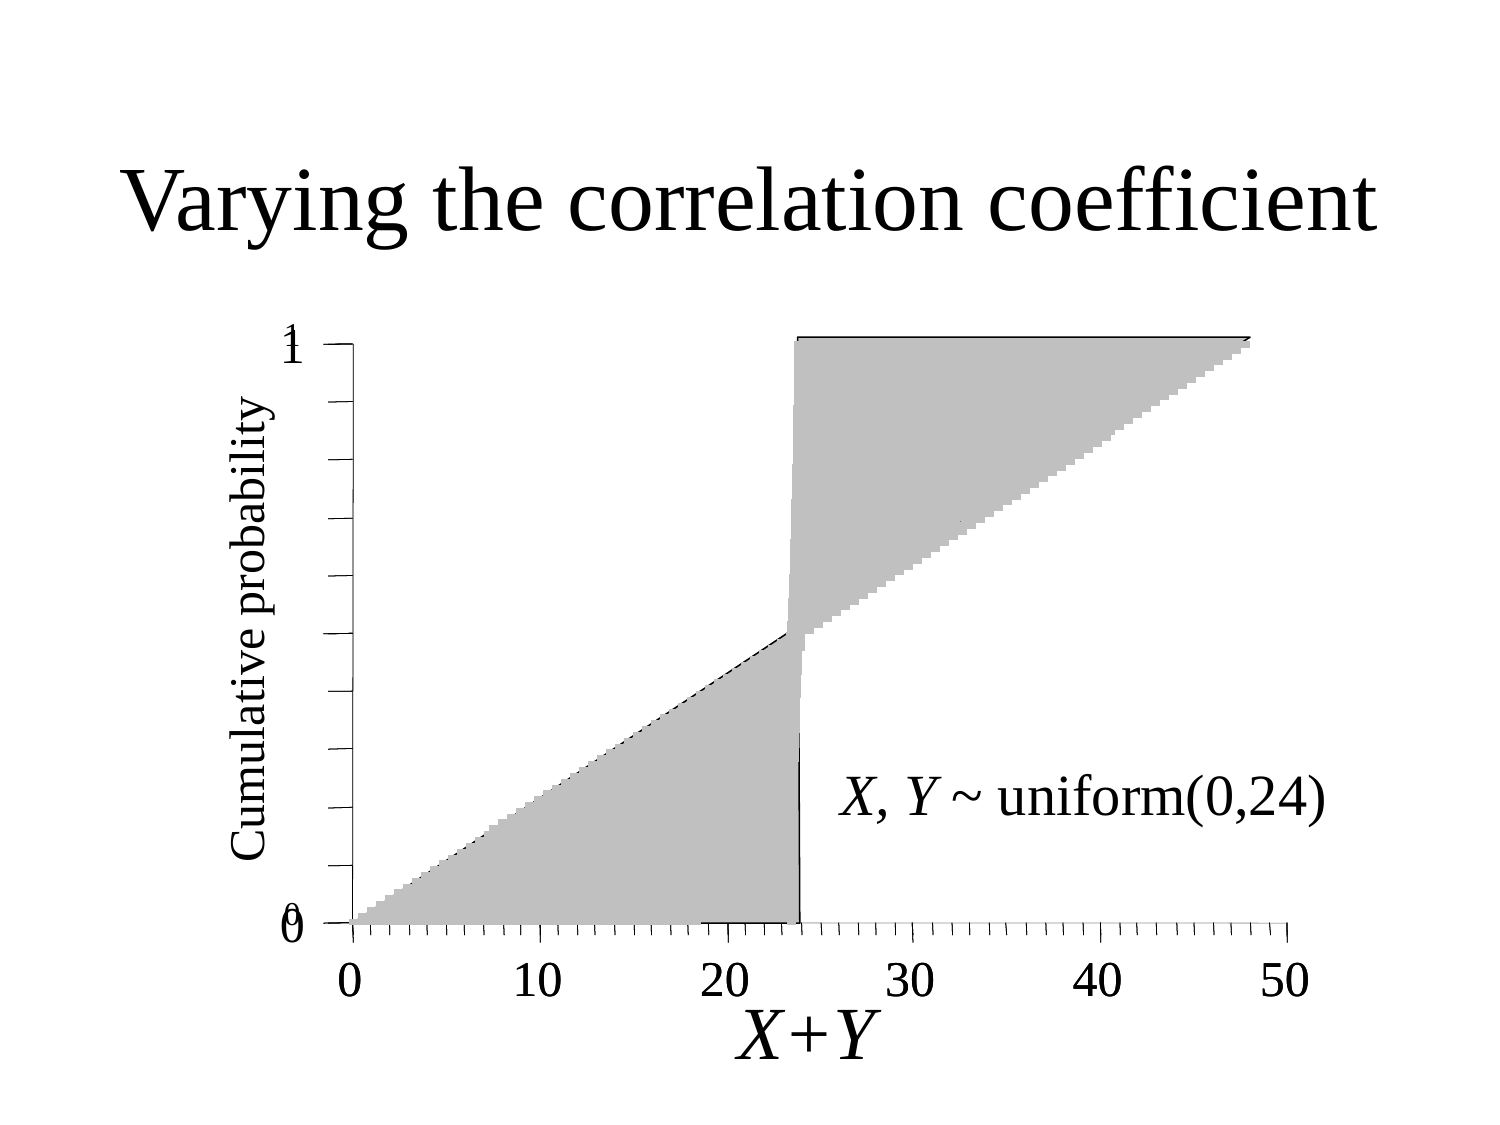

Varying the correlation coefficient

1
1

Cumulative probability

X, Y ~ uniform(0,24)

0
0

0
0
10
10
20
20
30
30
40
40
50
50
X+Y